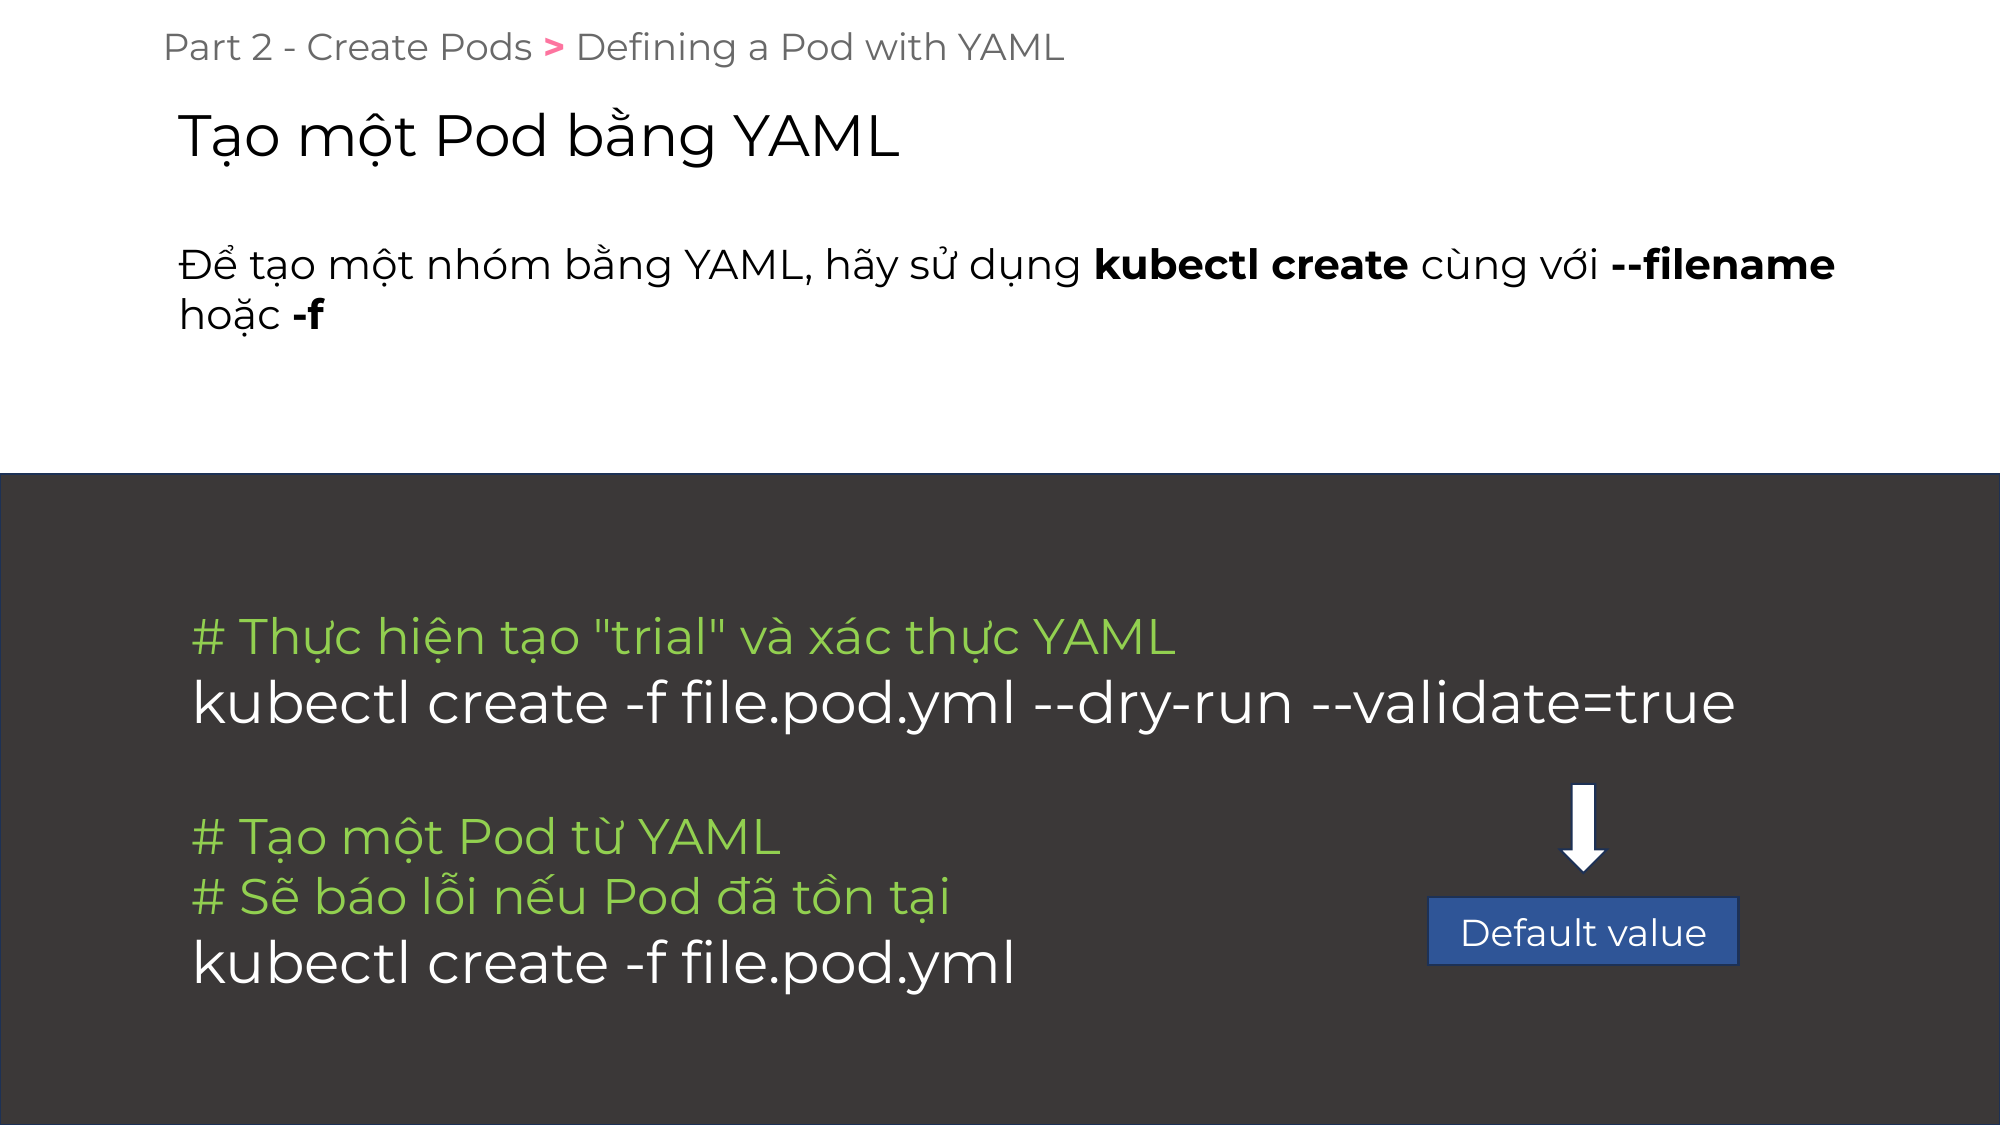

Part 2 - Create Pods > Defining a Pod with YAML
Tạo một Pod bằng YAML

Để tạo một nhóm bằng YAML, hãy sử dụng kubectl create cùng với --filename hoặc -f
# Thực hiện tạo "trial" và xác thực YAML
kubectl create -f file.pod.yml --dry-run --validate=true

# Tạo một Pod từ YAML
# Sẽ báo lỗi nếu Pod đã tồn tại
kubectl create -f file.pod.yml

Default value